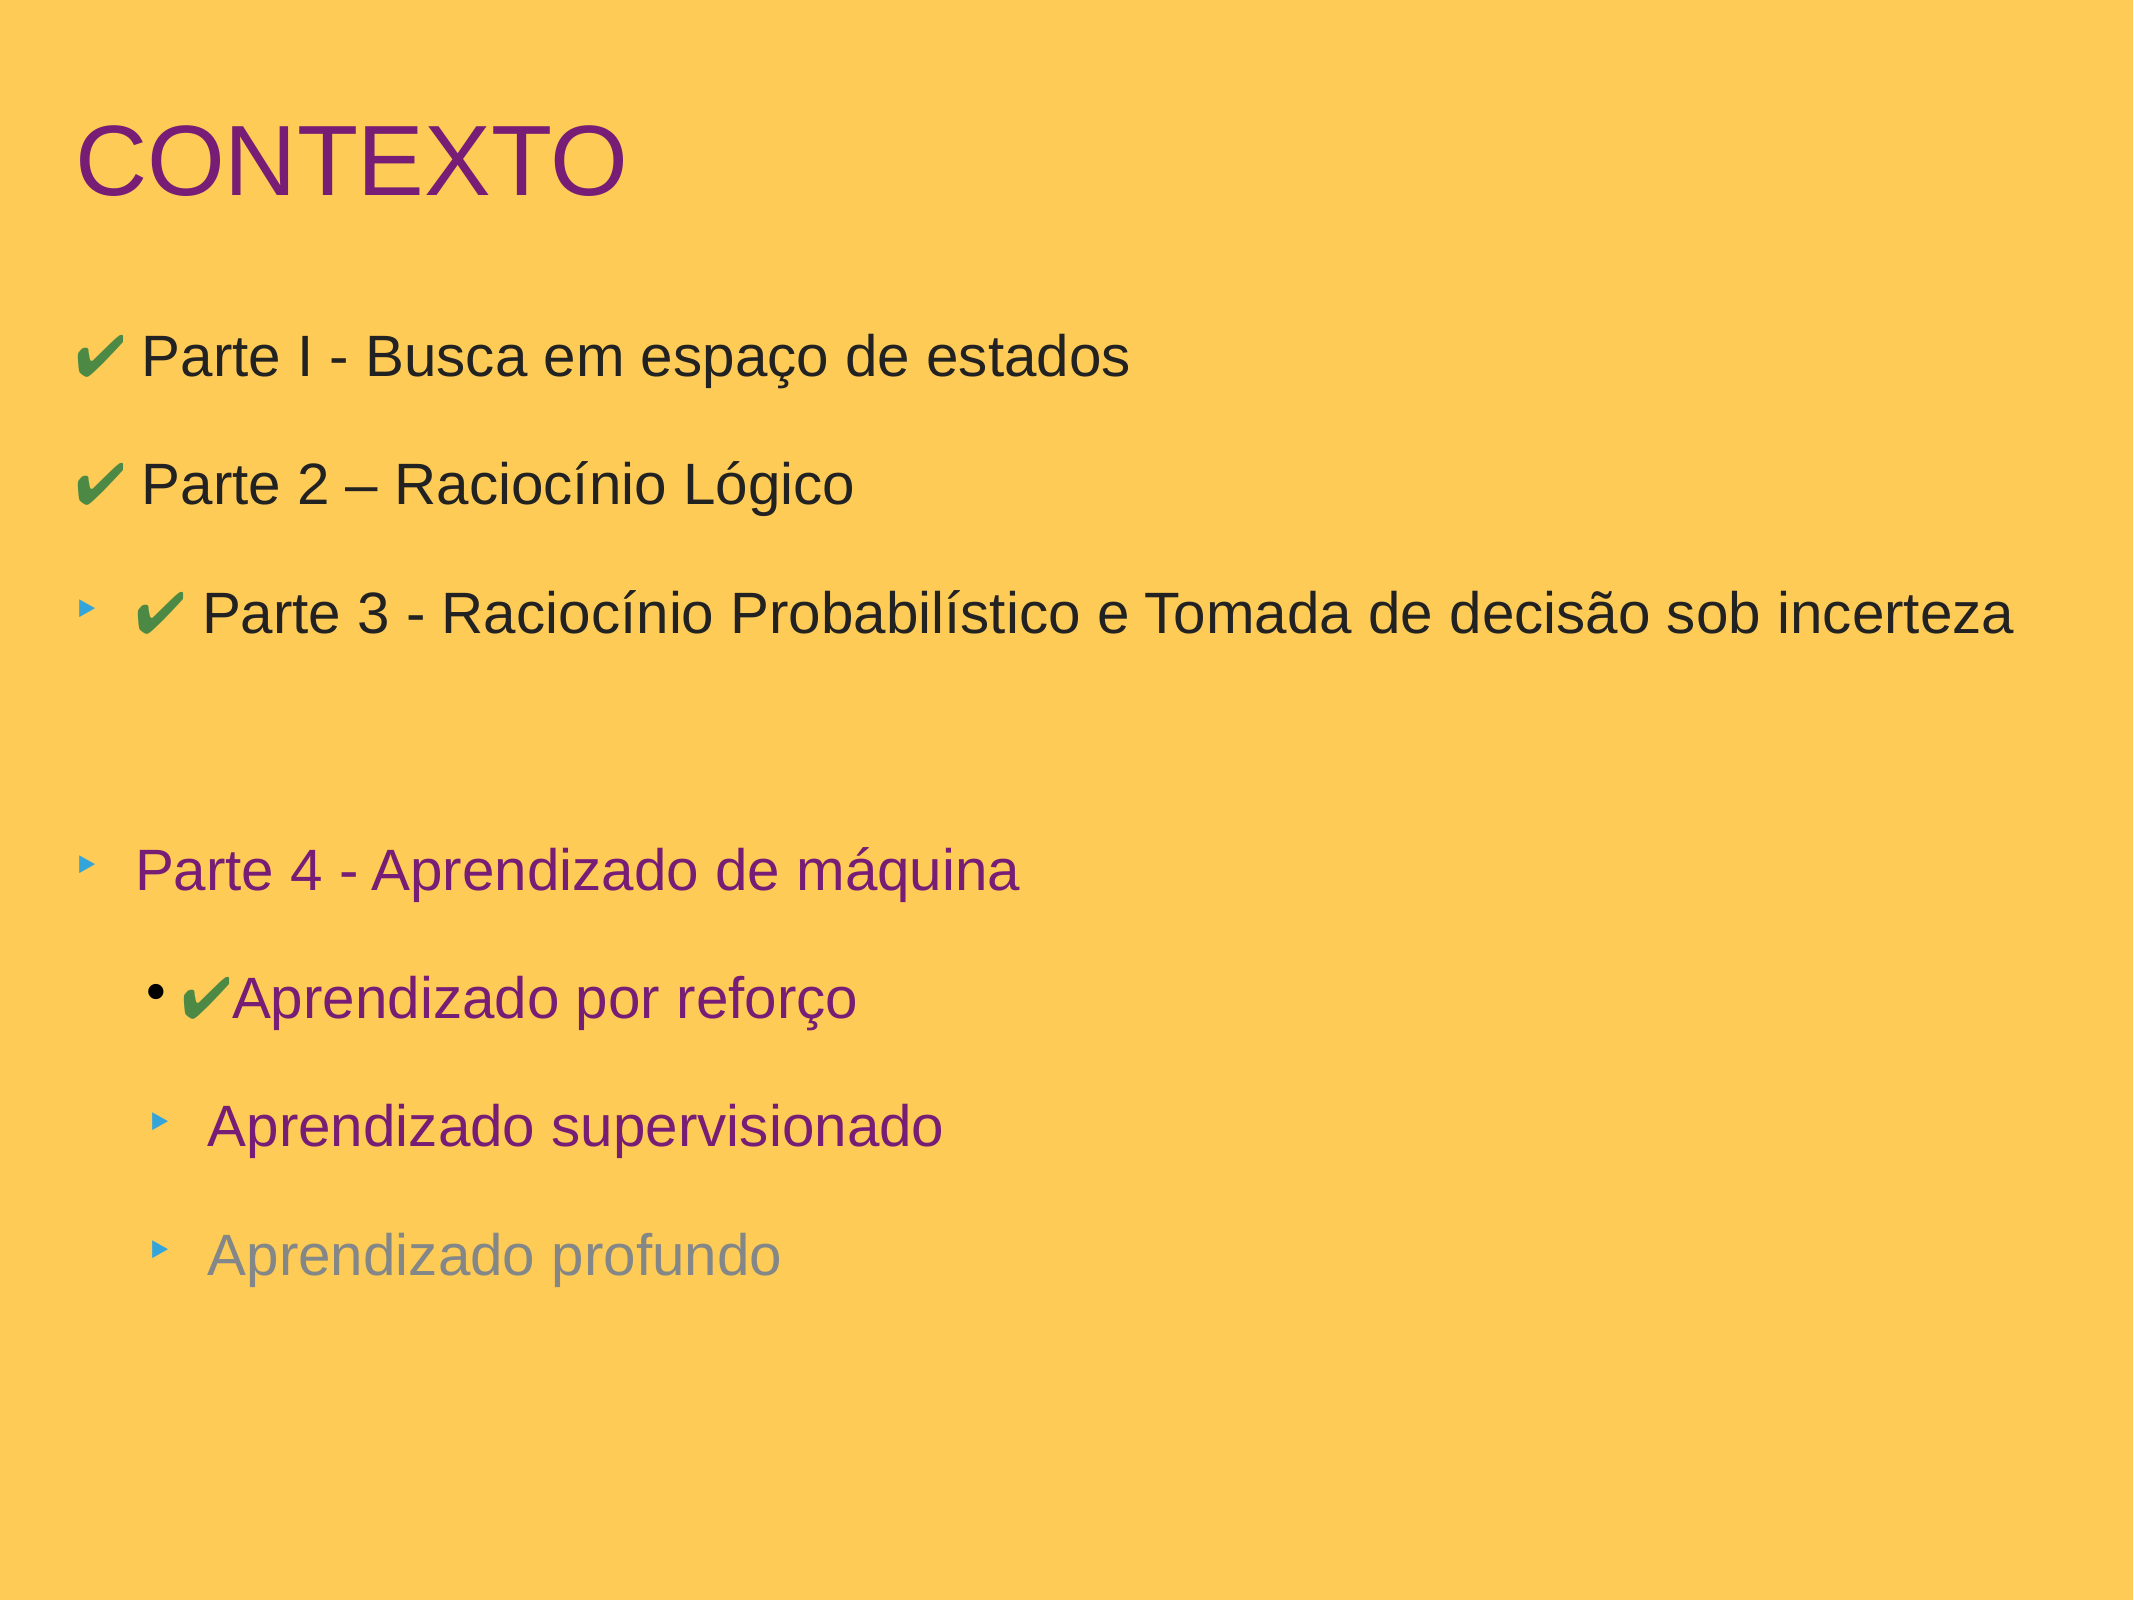

contexto
✔︎ Parte I - Busca em espaço de estados
✔︎ Parte 2 – Raciocínio Lógico
✔︎ Parte 3 - Raciocínio Probabilístico e Tomada de decisão sob incerteza

Parte 4 - Aprendizado de máquina
✔Aprendizado por reforço
Aprendizado supervisionado
Aprendizado profundo